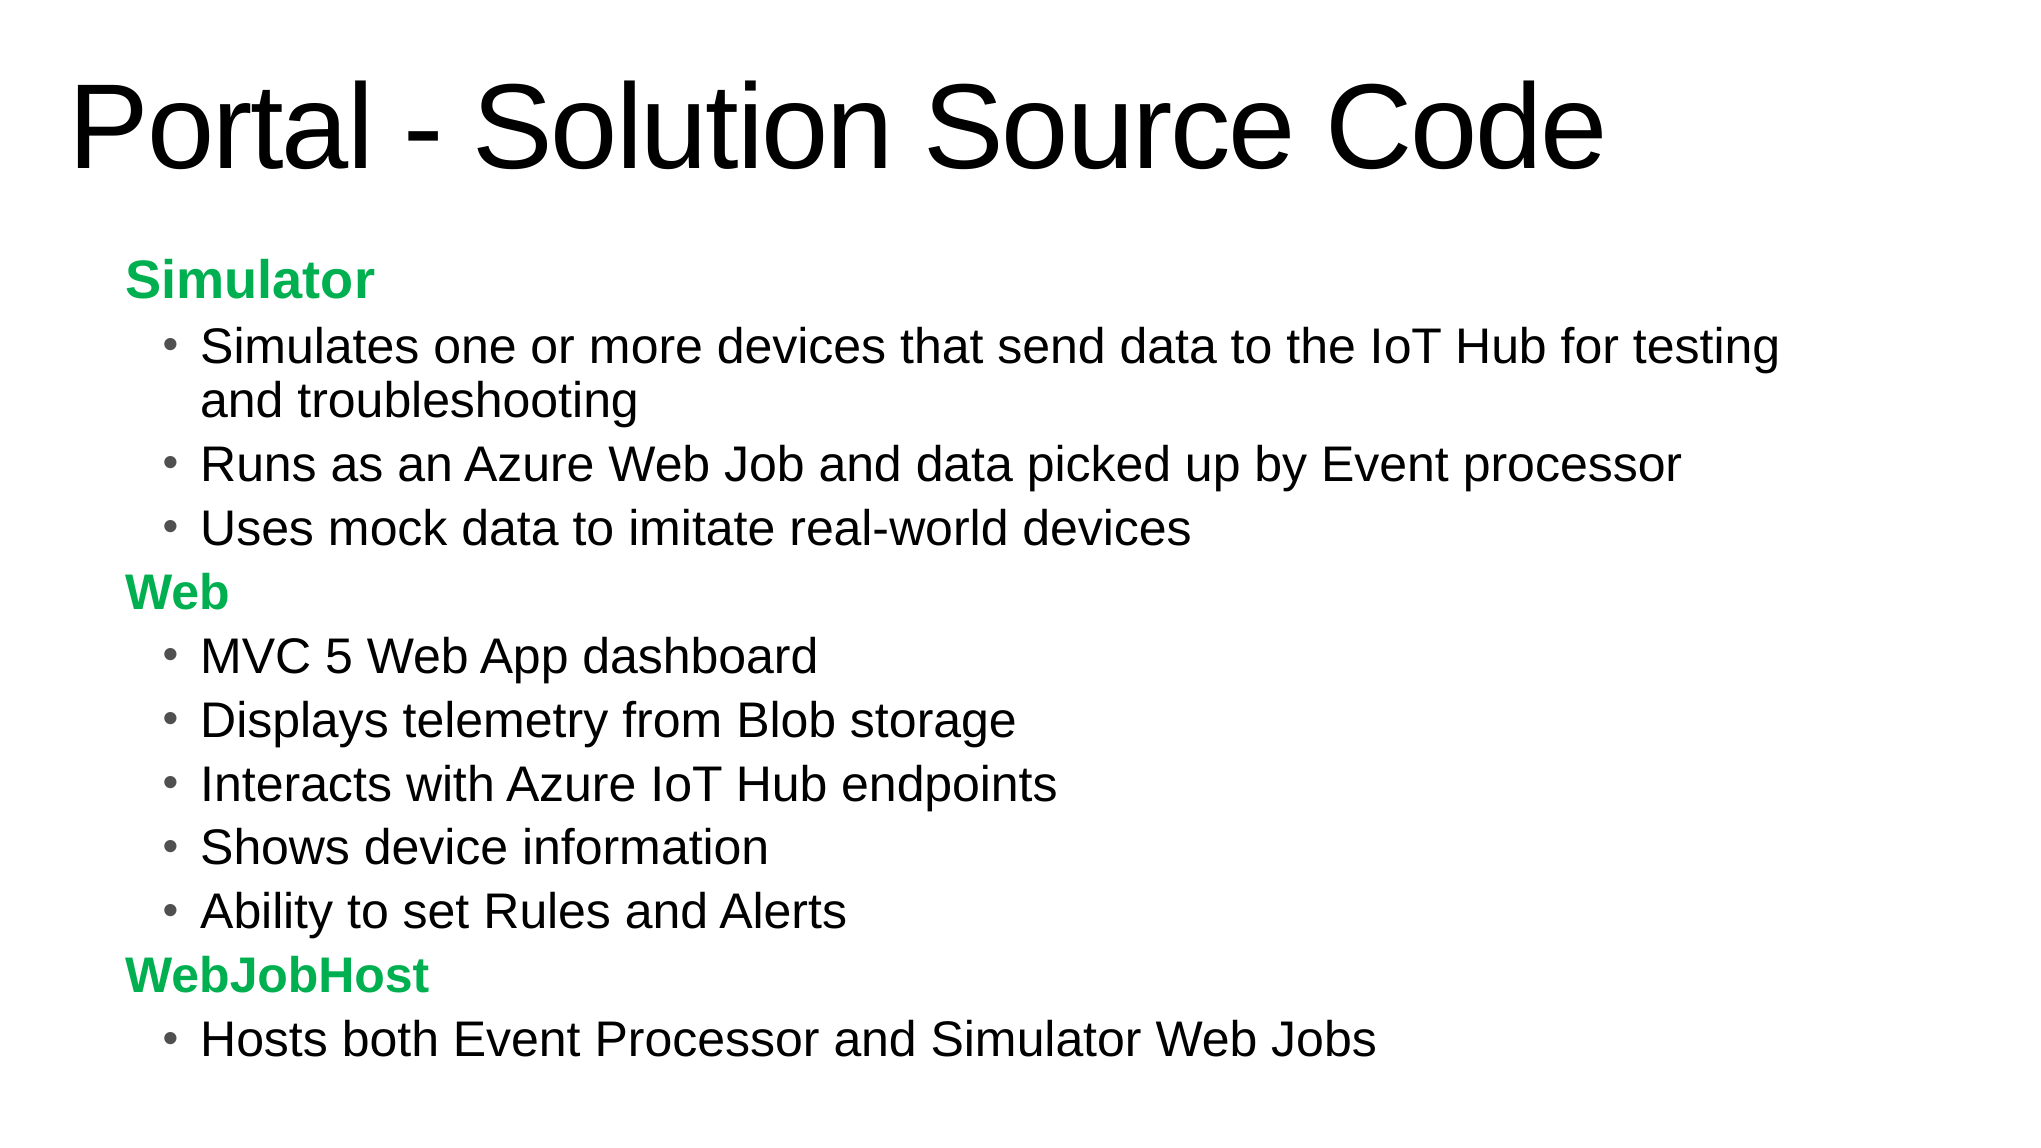

# Portal - Solution Source Code
Simulator
Simulates one or more devices that send data to the IoT Hub for testing and troubleshooting
Runs as an Azure Web Job and data picked up by Event processor
Uses mock data to imitate real-world devices
Web
MVC 5 Web App dashboard
Displays telemetry from Blob storage
Interacts with Azure IoT Hub endpoints
Shows device information
Ability to set Rules and Alerts
WebJobHost
Hosts both Event Processor and Simulator Web Jobs